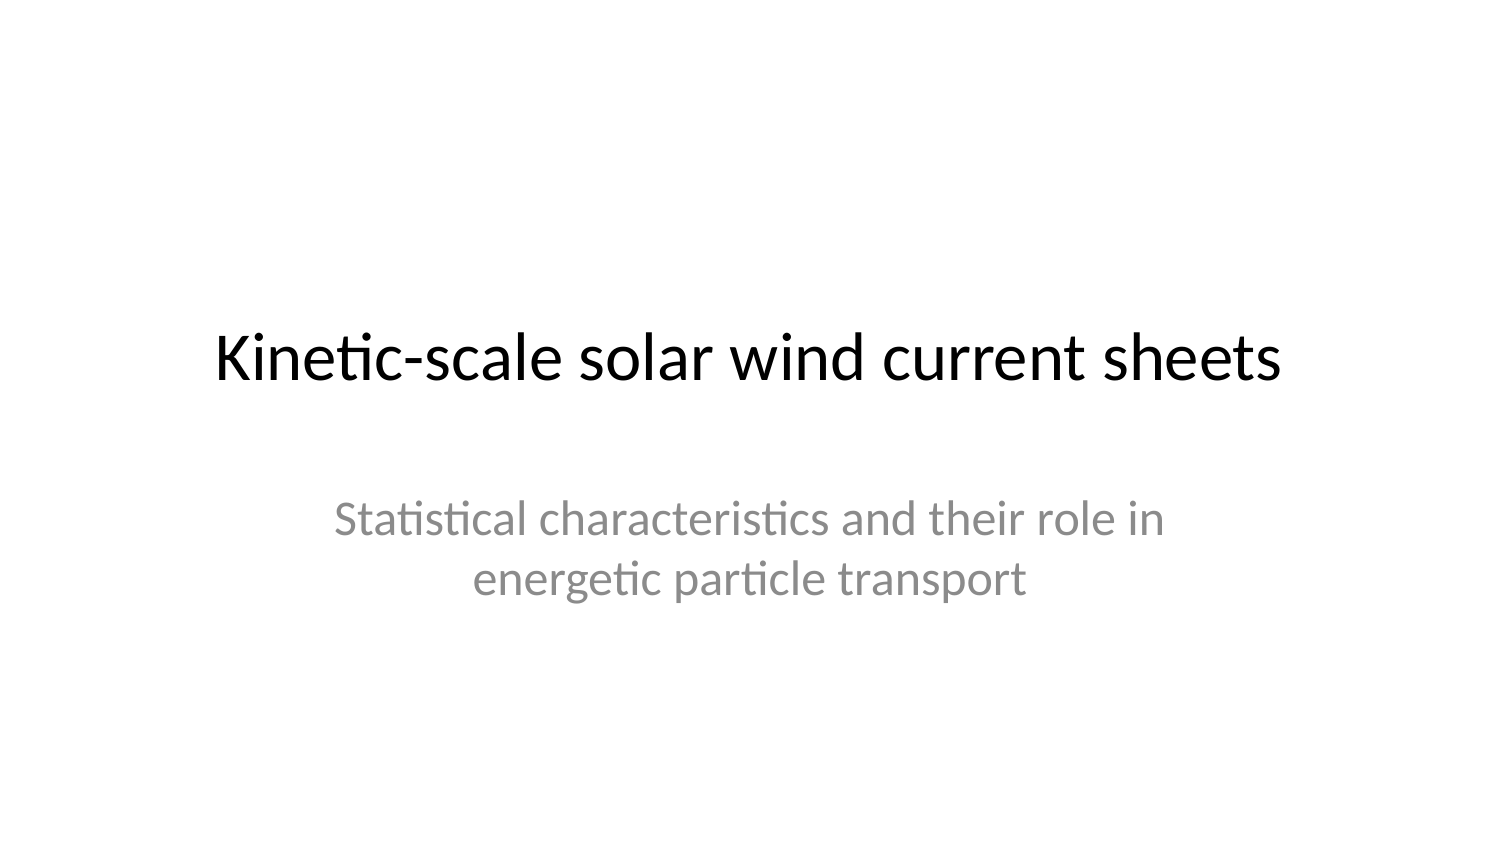

# Kinetic-scale solar wind current sheets
Statistical characteristics and their role in energetic particle transport